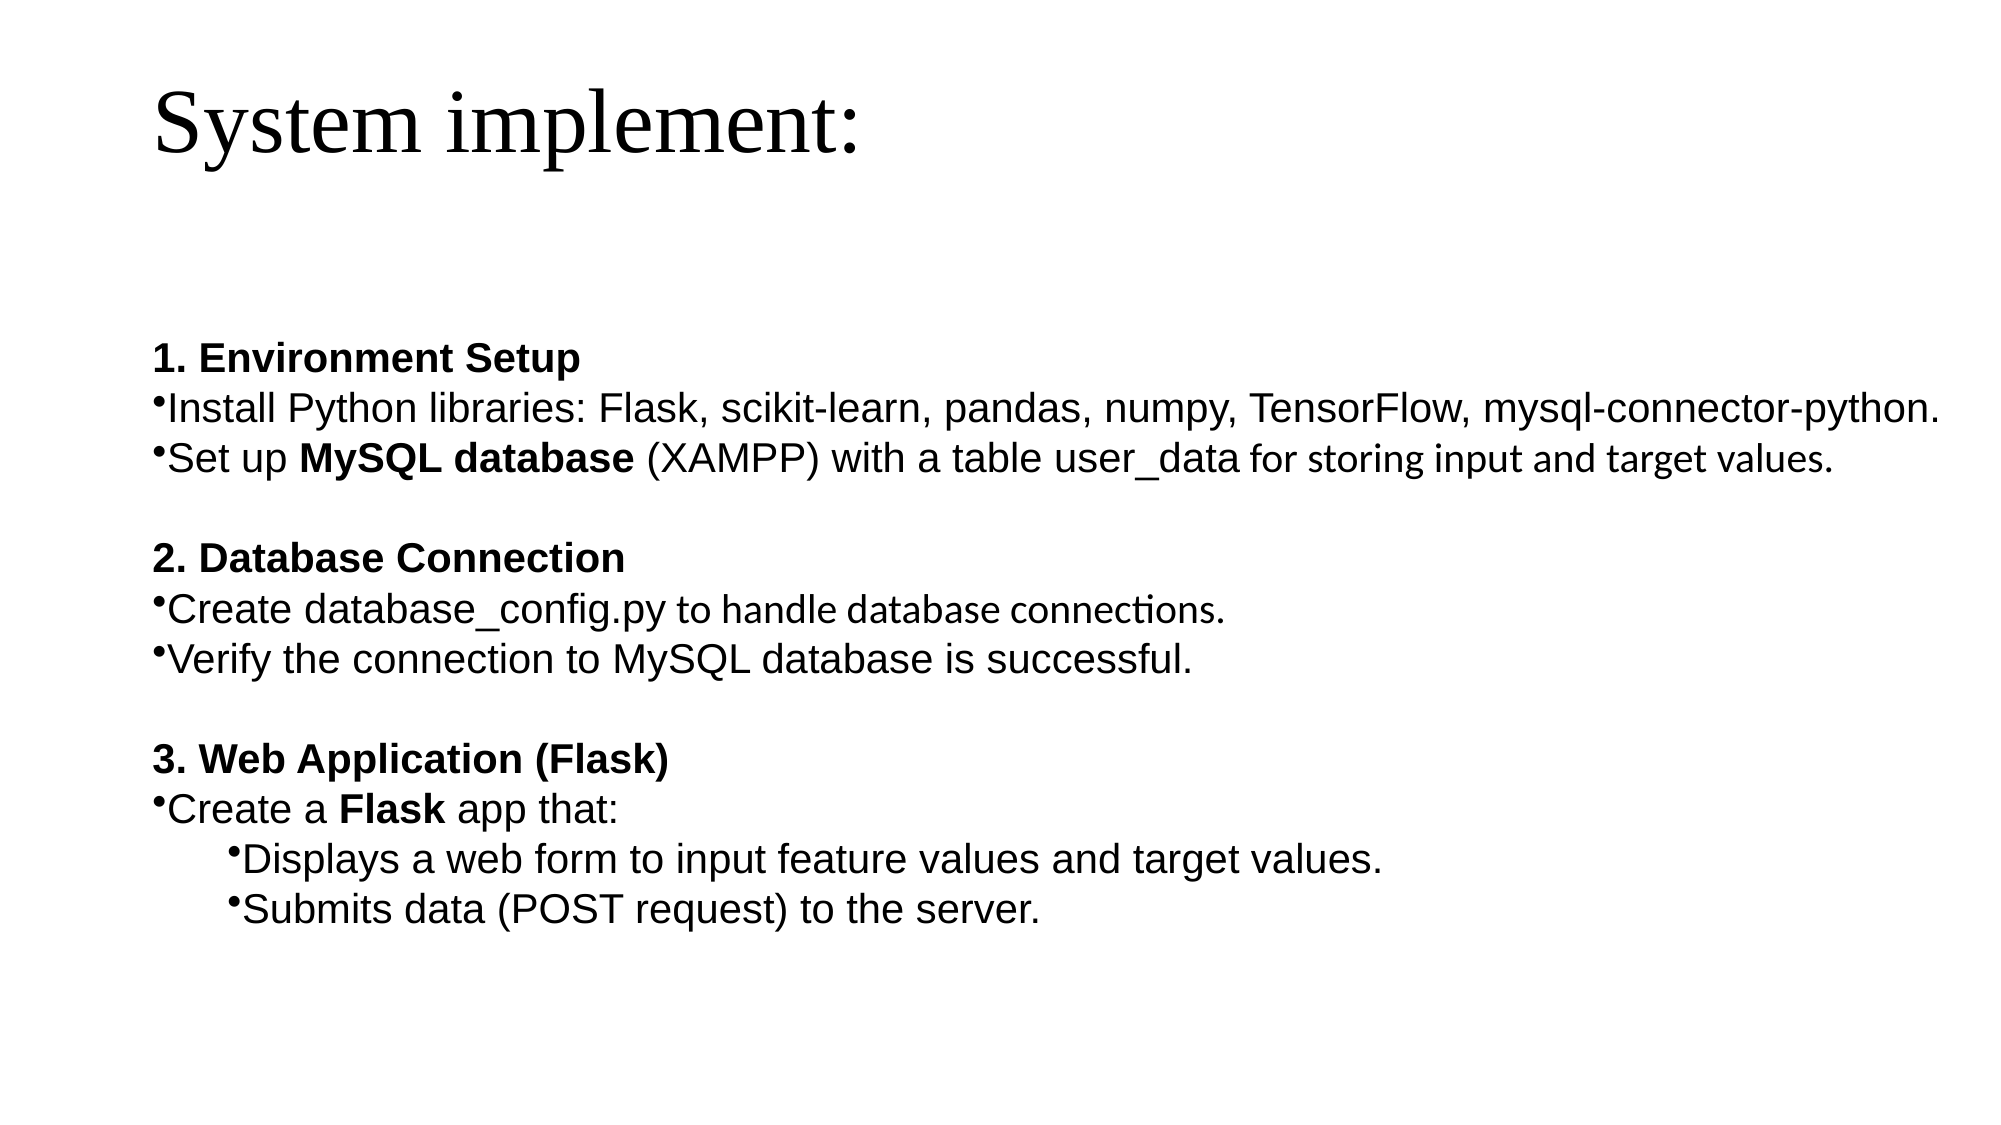

# System implement:
1. Environment Setup
Install Python libraries: Flask, scikit-learn, pandas, numpy, TensorFlow, mysql-connector-python.
Set up MySQL database (XAMPP) with a table user_data for storing input and target values.

2. Database Connection
Create database_config.py to handle database connections.
Verify the connection to MySQL database is successful.

3. Web Application (Flask)
Create a Flask app that:
Displays a web form to input feature values and target values.
Submits data (POST request) to the server.